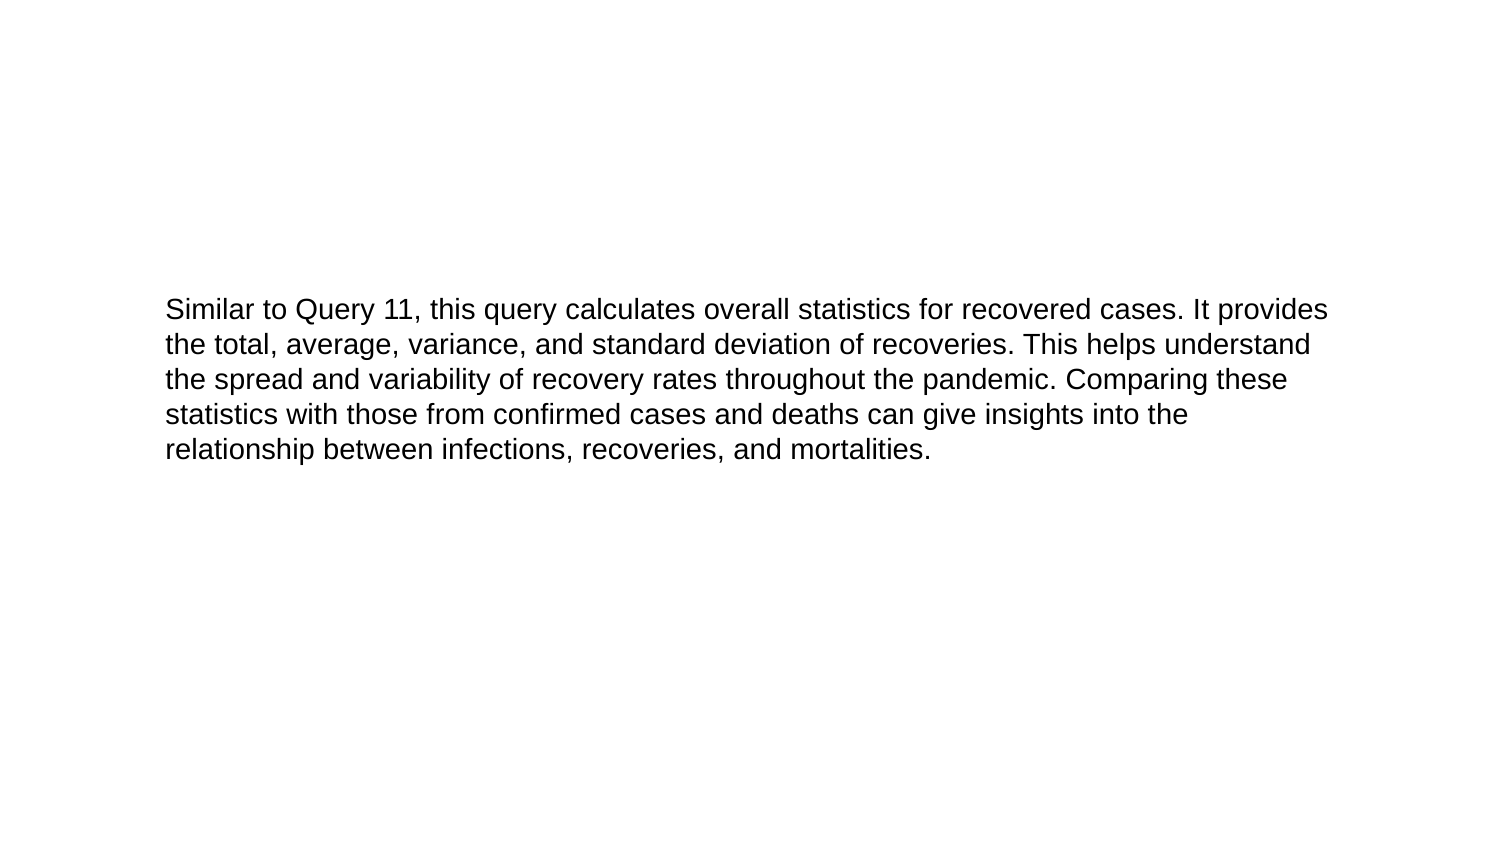

Similar to Query 11, this query calculates overall statistics for recovered cases. It provides the total, average, variance, and standard deviation of recoveries. This helps understand the spread and variability of recovery rates throughout the pandemic. Comparing these statistics with those from confirmed cases and deaths can give insights into the relationship between infections, recoveries, and mortalities.